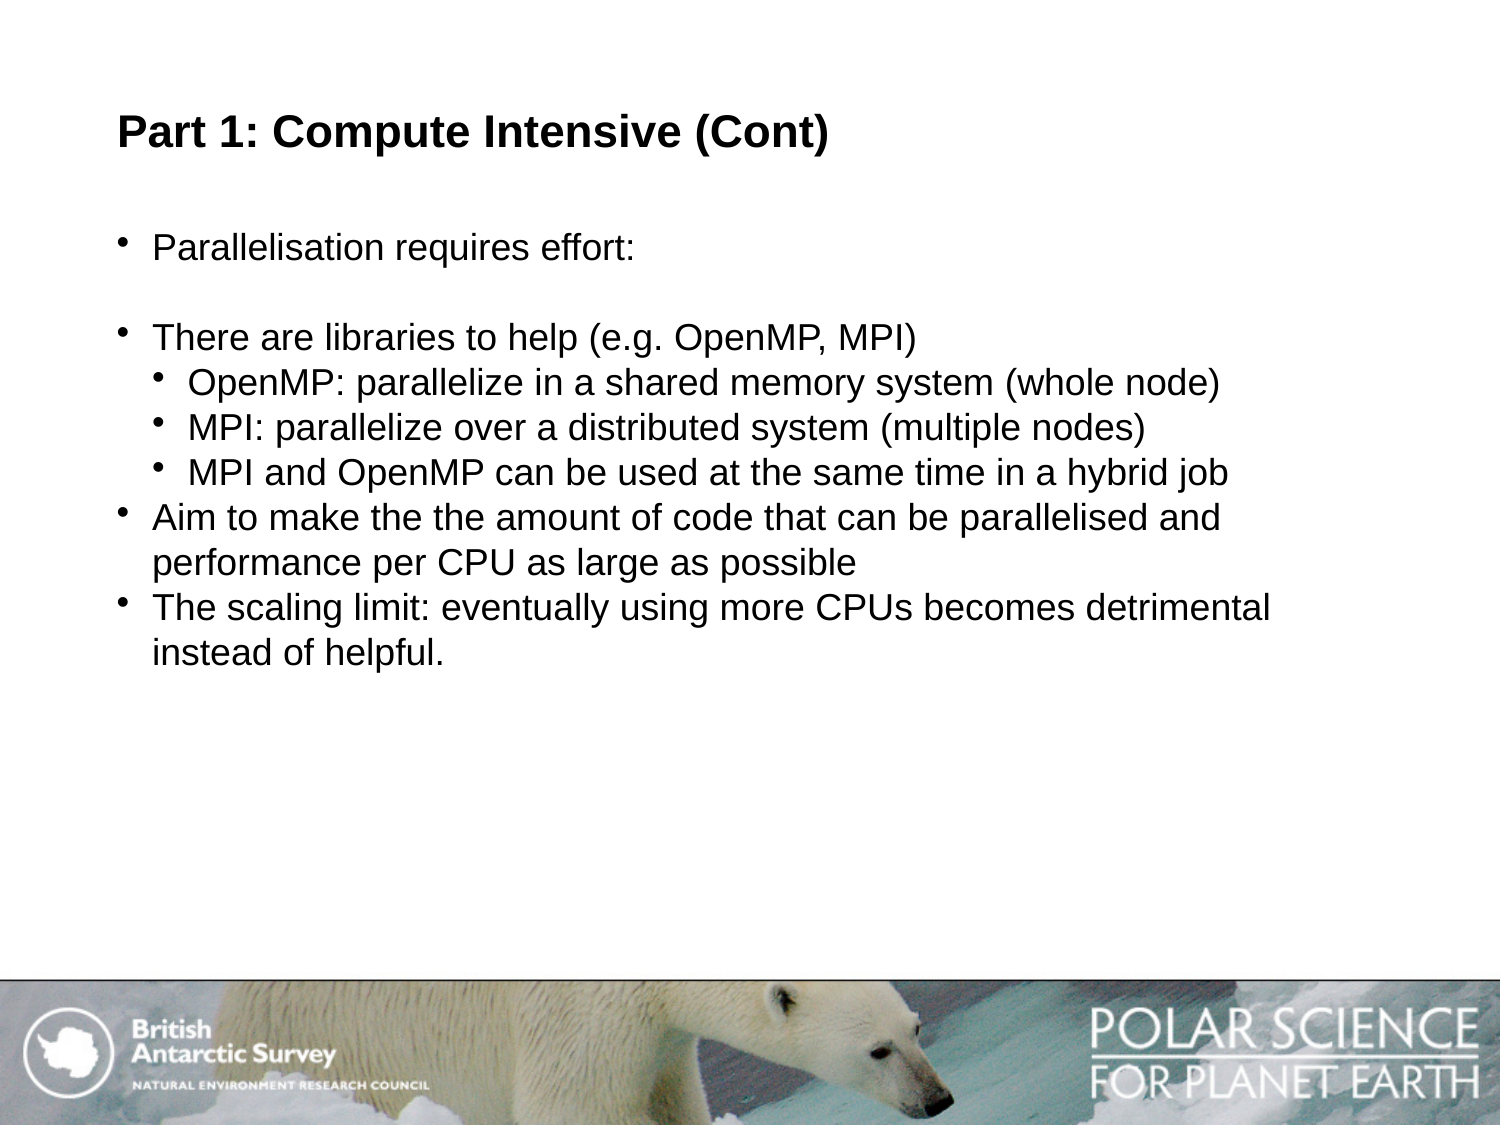

# Part 1: Compute Intensive (Cont)
Parallelisation requires effort:
There are libraries to help (e.g. OpenMP, MPI)
OpenMP: parallelize in a shared memory system (whole node)
MPI: parallelize over a distributed system (multiple nodes)
MPI and OpenMP can be used at the same time in a hybrid job
Aim to make the the amount of code that can be parallelised and performance per CPU as large as possible
The scaling limit: eventually using more CPUs becomes detrimental instead of helpful.